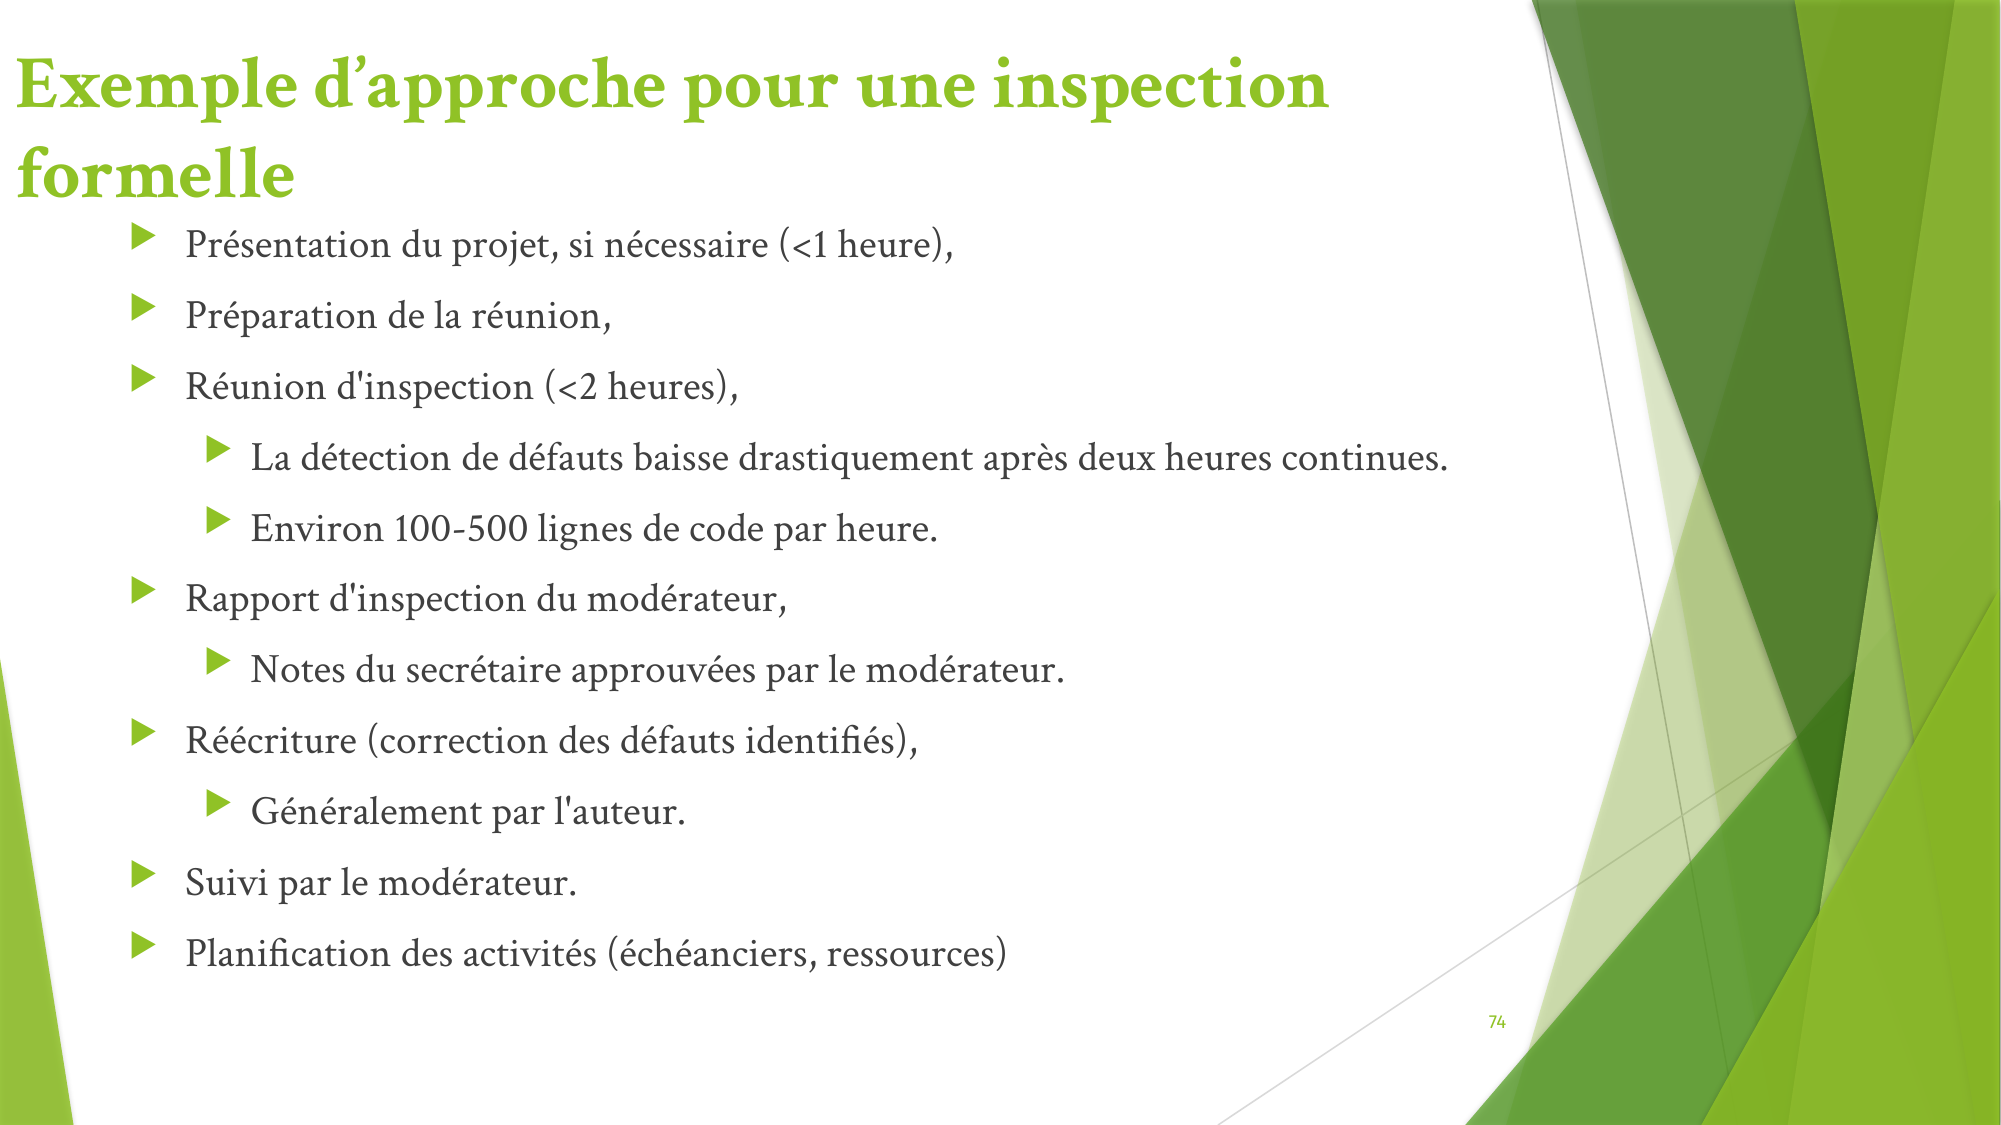

# Exemple d’approche pour une inspection formelle
Présentation du projet, si nécessaire (<1 heure),
Préparation de la réunion,
Réunion d'inspection (<2 heures),
La détection de défauts baisse drastiquement après deux heures continues.
Environ 100-500 lignes de code par heure.
Rapport d'inspection du modérateur,
Notes du secrétaire approuvées par le modérateur.
Réécriture (correction des défauts identifiés),
Généralement par l'auteur.
Suivi par le modérateur.
Planification des activités (échéanciers, ressources)

74